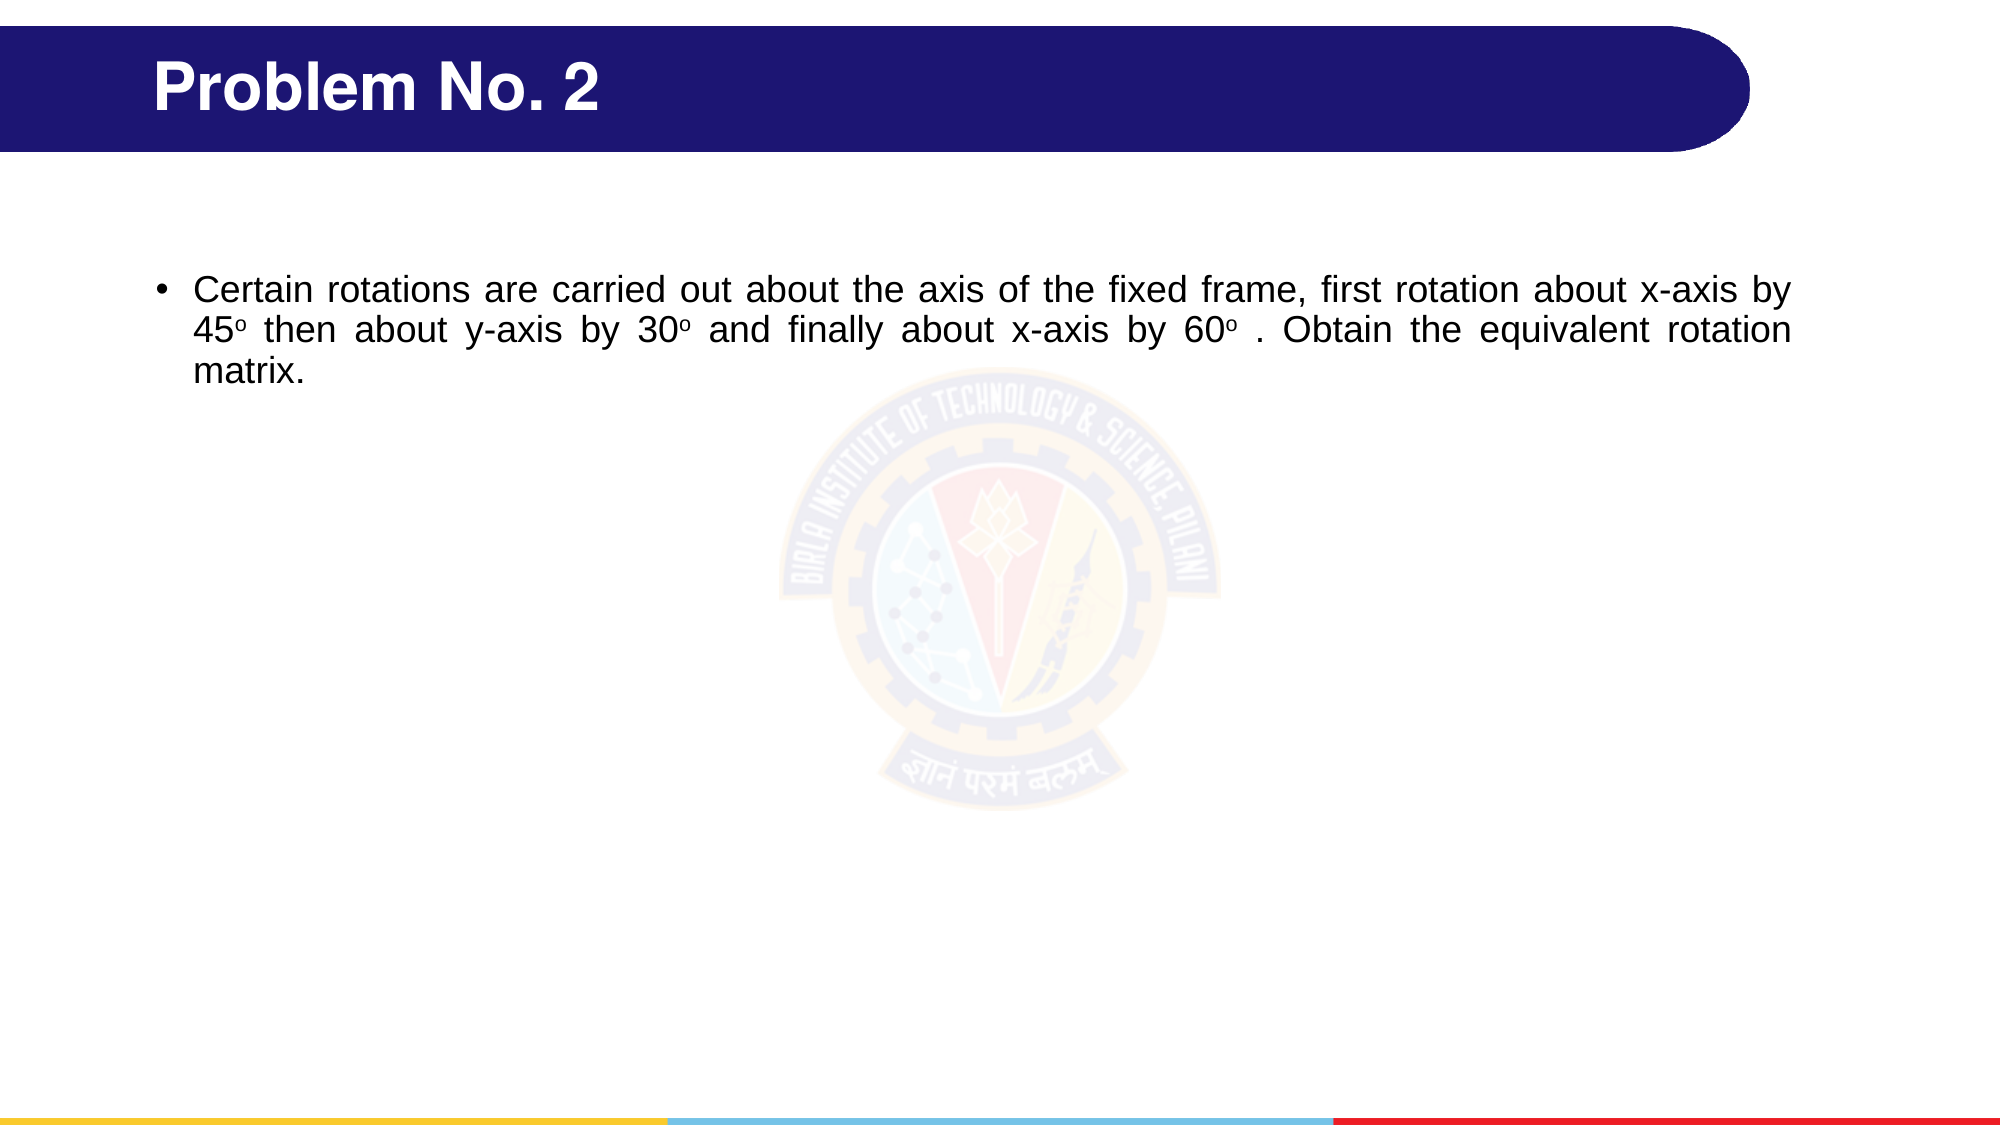

# Problem No. 2

Certain rotations are carried out about the axis of the fixed frame, first rotation about x-axis by 45o then about y-axis by 30o and finally about x-axis by 60o . Obtain the equivalent rotation matrix.